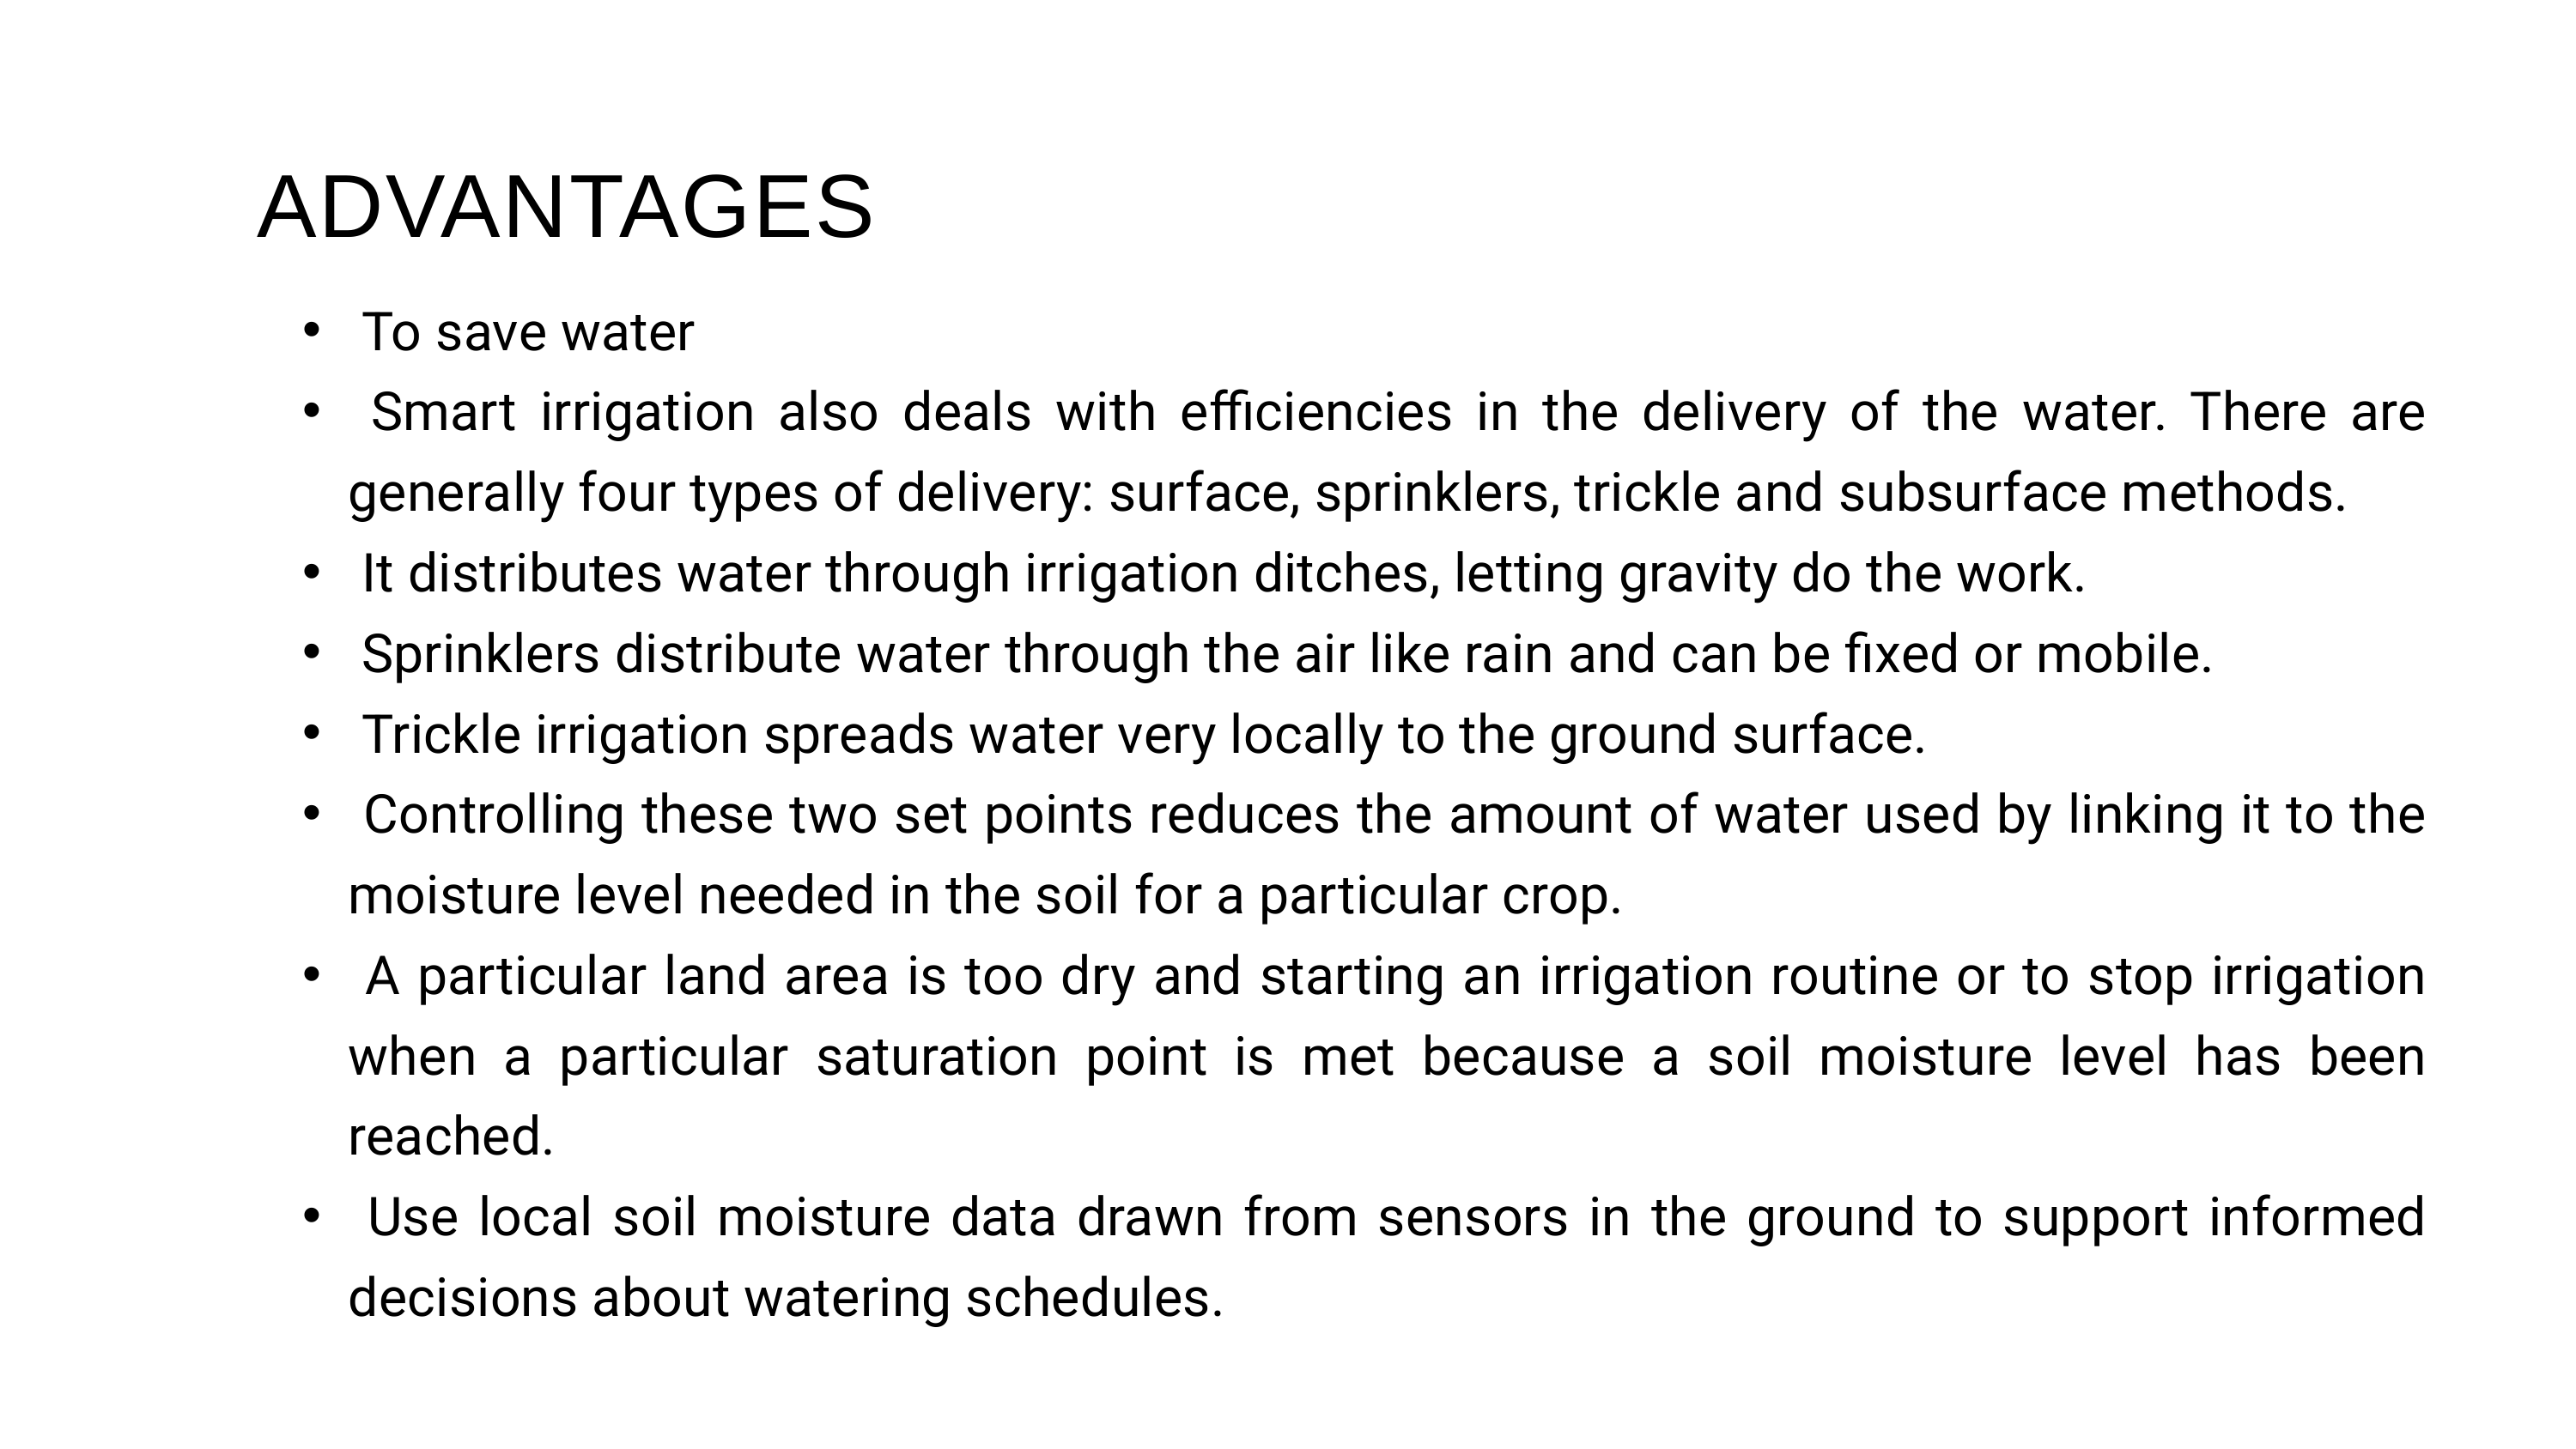

ADVANTAGES
 To save water
 Smart irrigation also deals with efficiencies in the delivery of the water. There are generally four types of delivery: surface, sprinklers, trickle and subsurface methods.
 It distributes water through irrigation ditches, letting gravity do the work.
 Sprinklers distribute water through the air like rain and can be fixed or mobile.
 Trickle irrigation spreads water very locally to the ground surface.
 Controlling these two set points reduces the amount of water used by linking it to the moisture level needed in the soil for a particular crop.
 A particular land area is too dry and starting an irrigation routine or to stop irrigation when a particular saturation point is met because a soil moisture level has been reached.
 Use local soil moisture data drawn from sensors in the ground to support informed decisions about watering schedules.